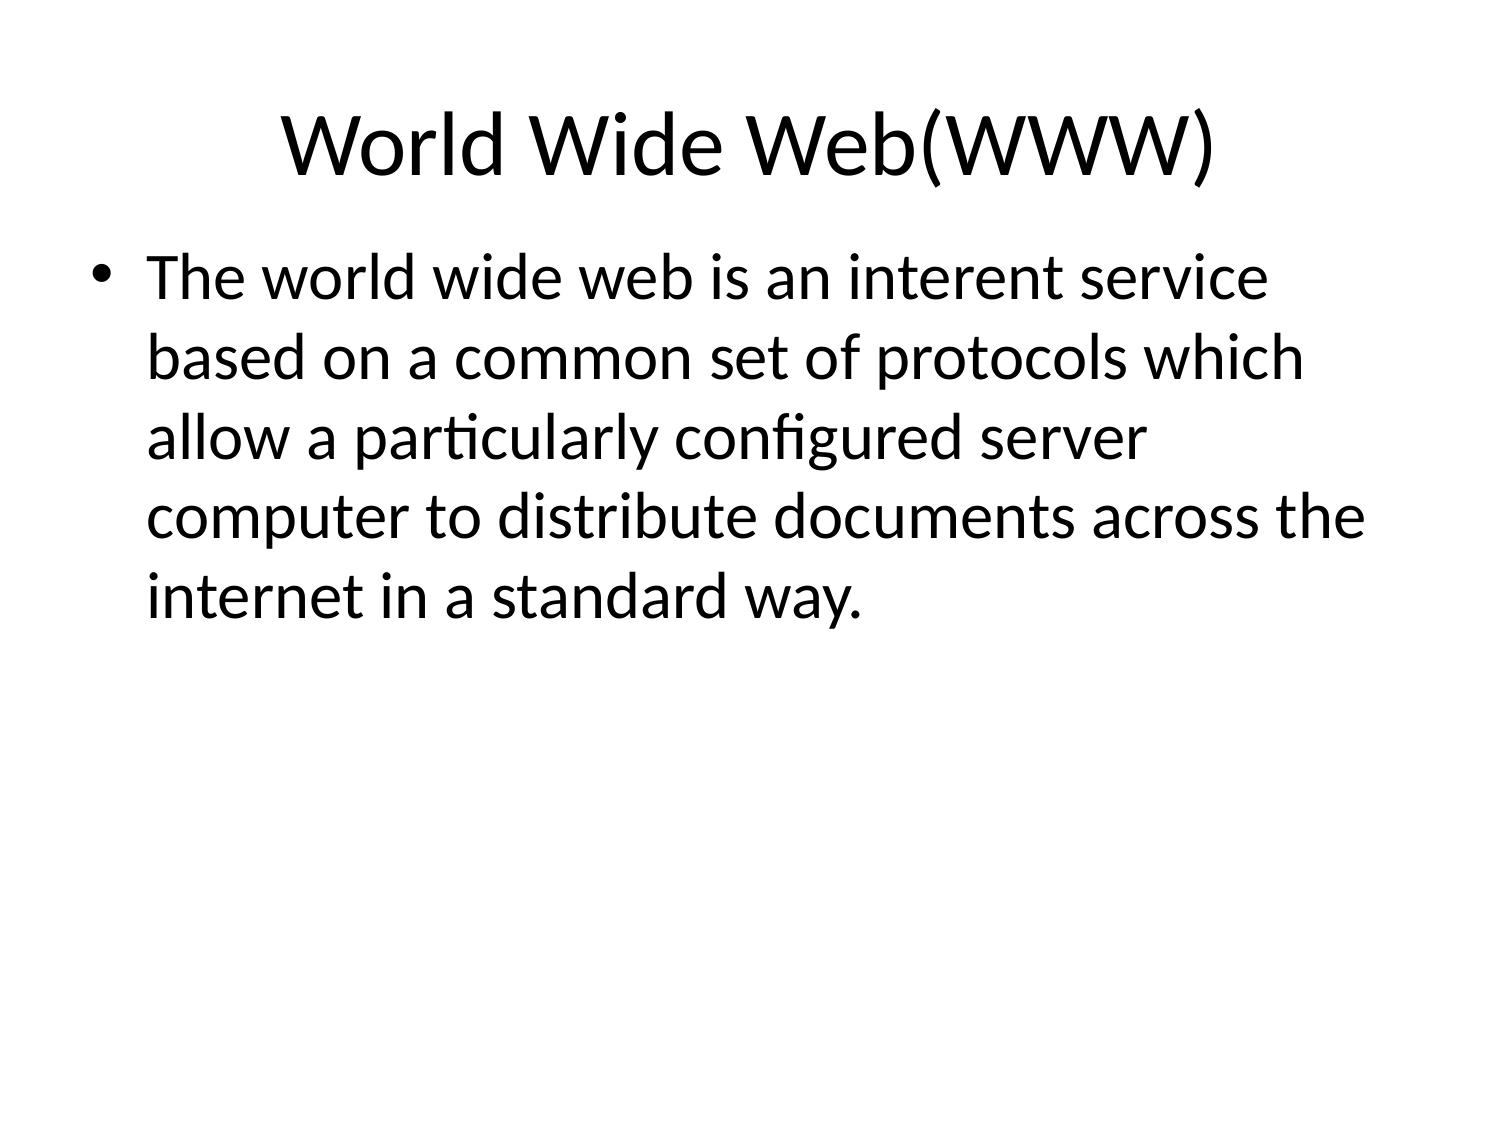

# World Wide Web(WWW)
The world wide web is an interent service based on a common set of protocols which allow a particularly configured server computer to distribute documents across the internet in a standard way.